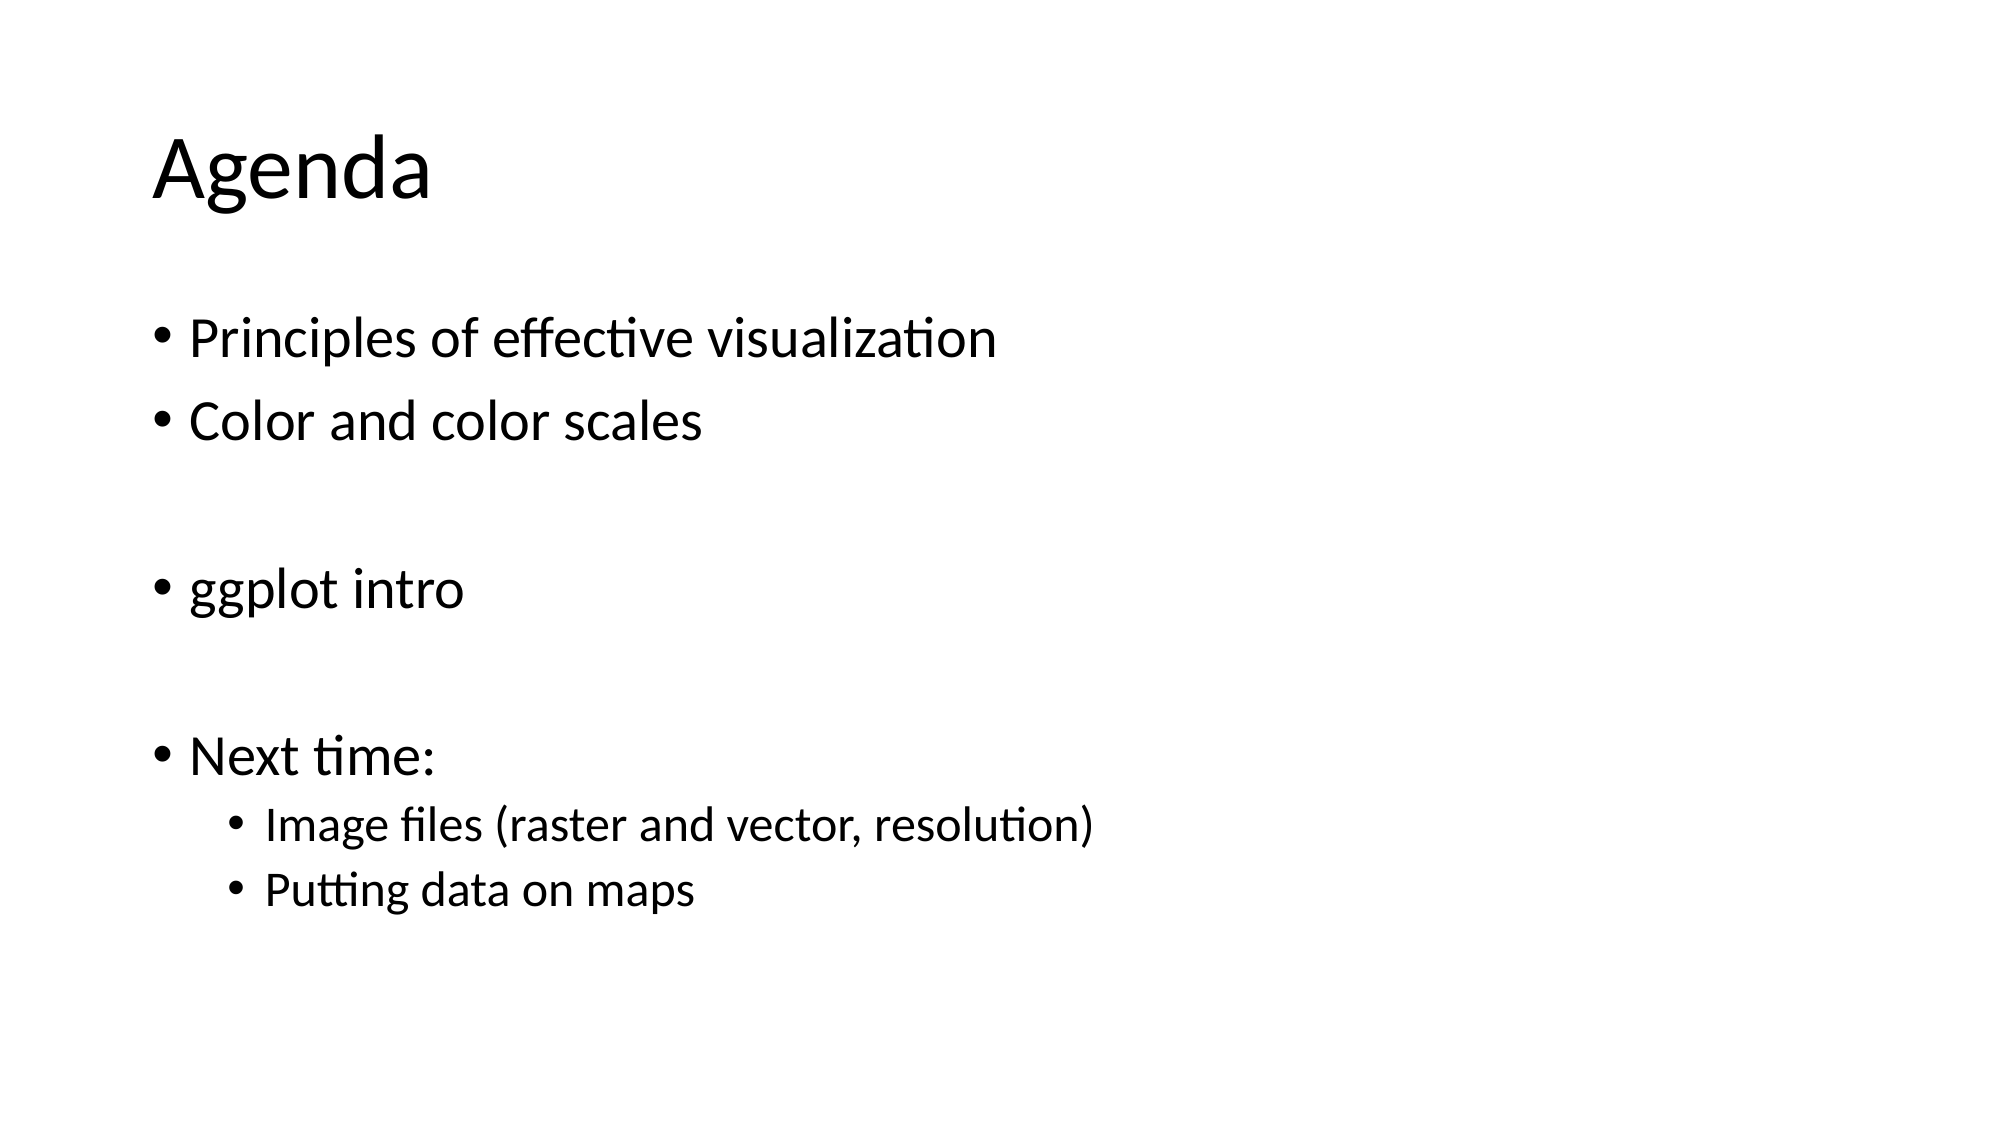

# Agenda
Principles of effective visualization
Color and color scales

ggplot intro

Next time:
Image files (raster and vector, resolution)
Putting data on maps